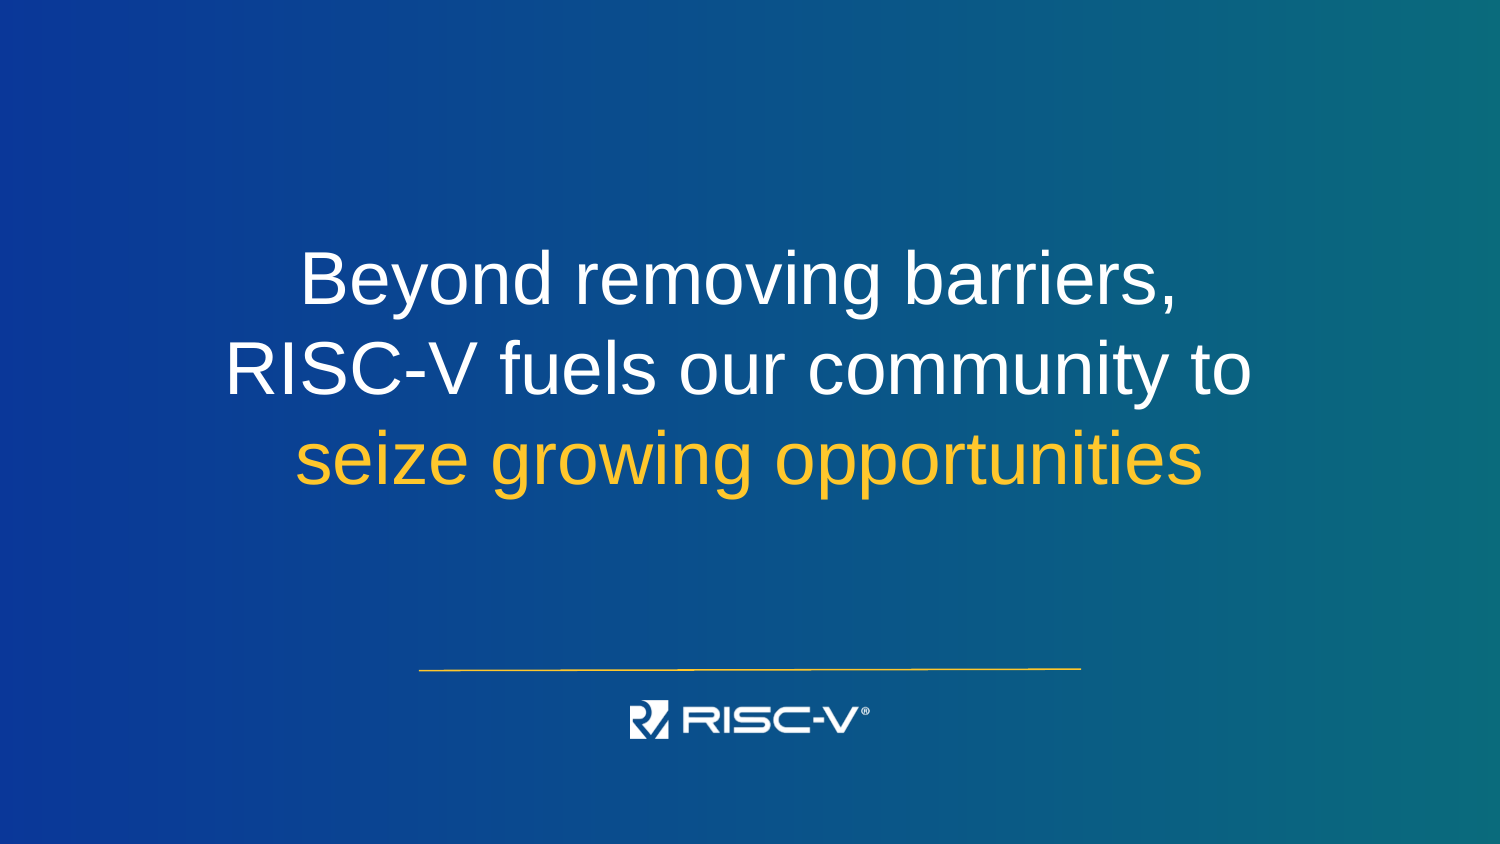

# Beyond removing barriers, RISC-V fuels our community to seize growing opportunities